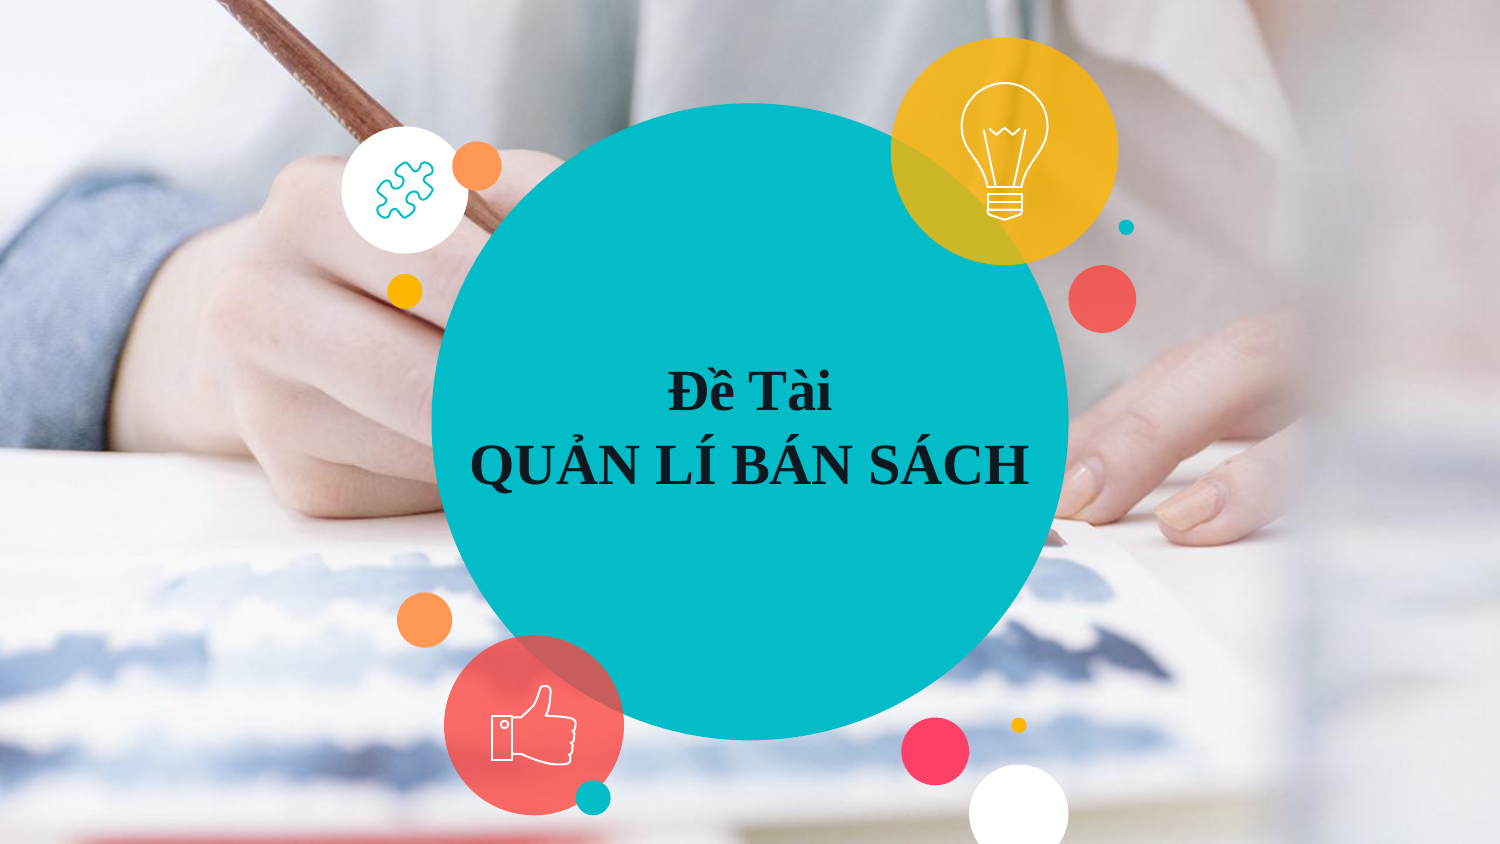

# Đề Tài QUẢN LÍ BÁN SÁCH